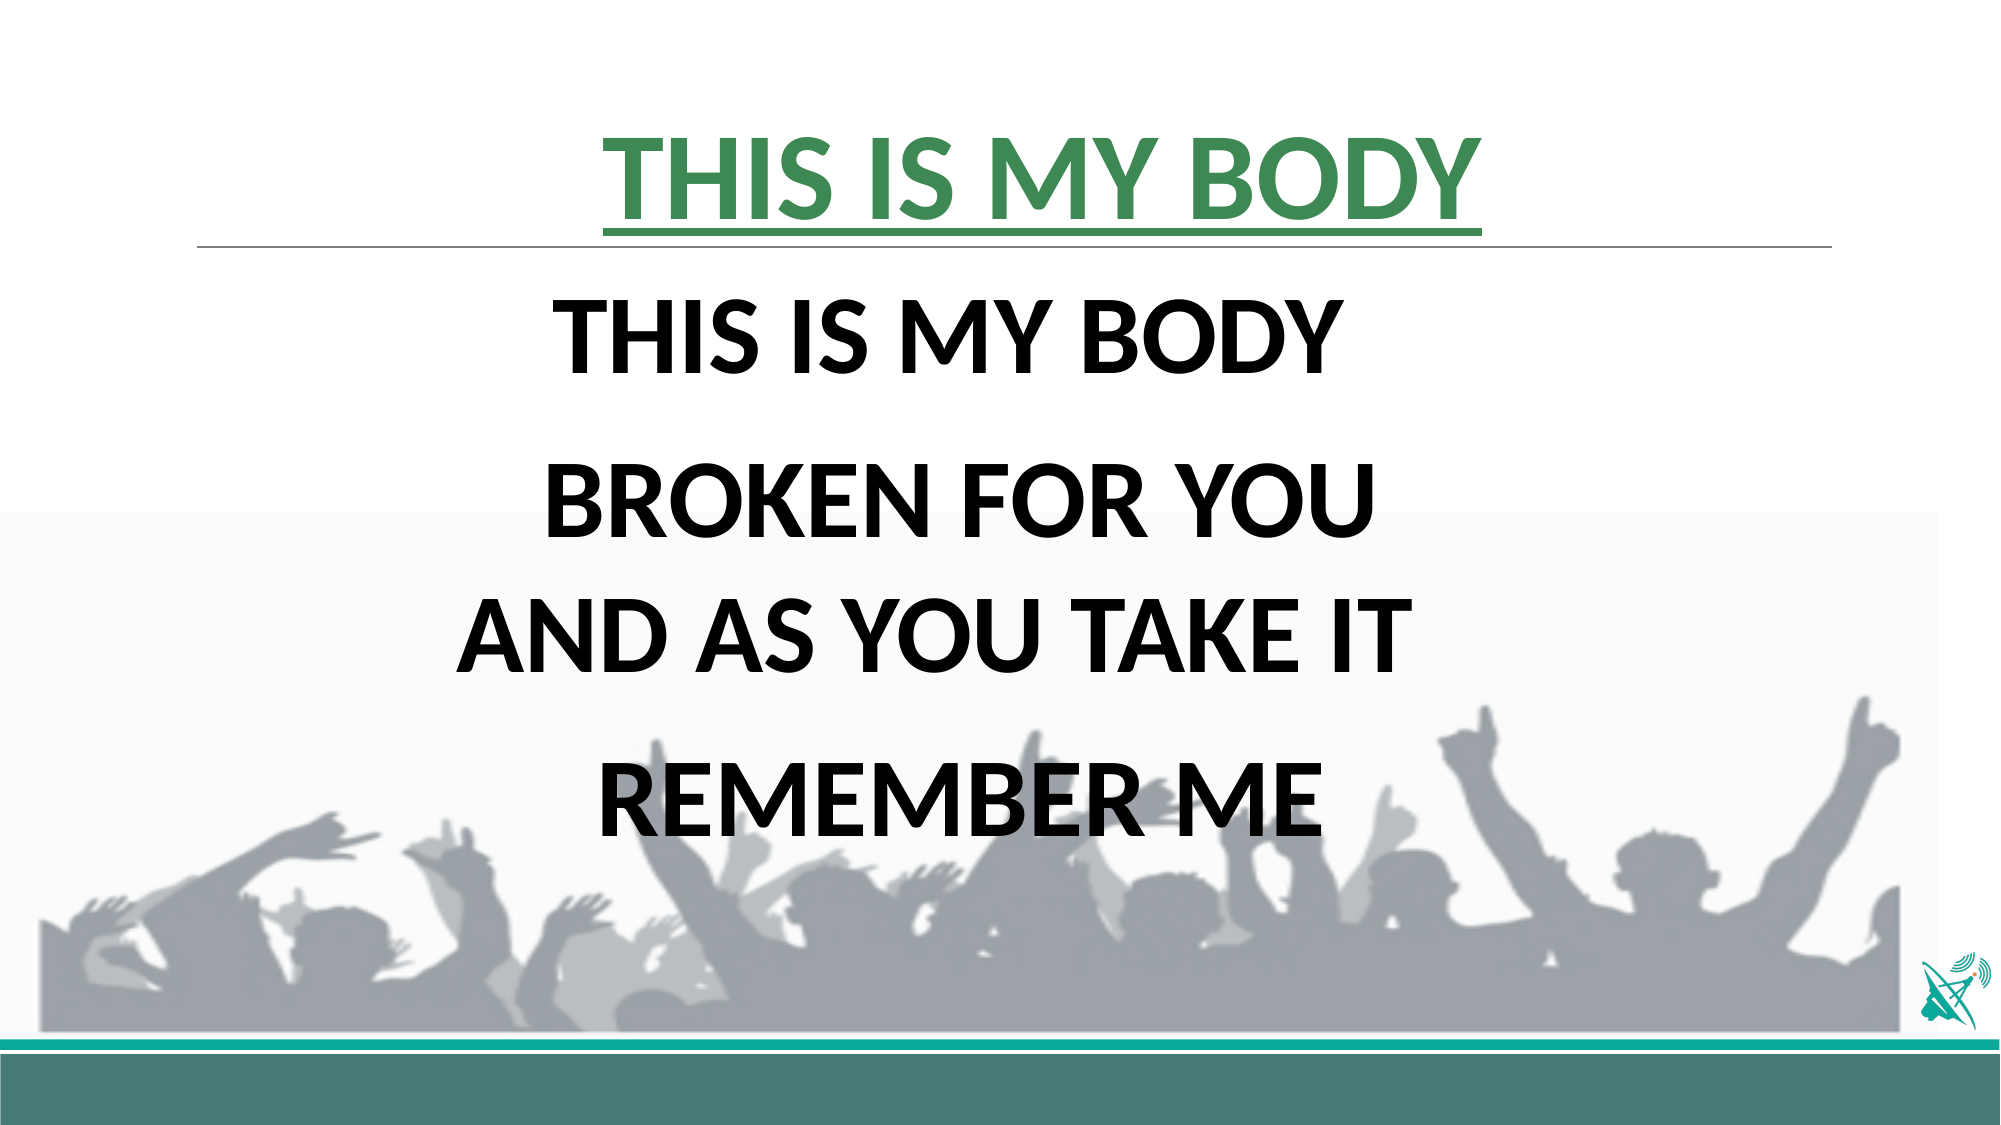

# THIS IS MY BODY
THIS IS MY BODY
BROKEN FOR YOU
AND AS YOU TAKE IT
REMEMBER ME